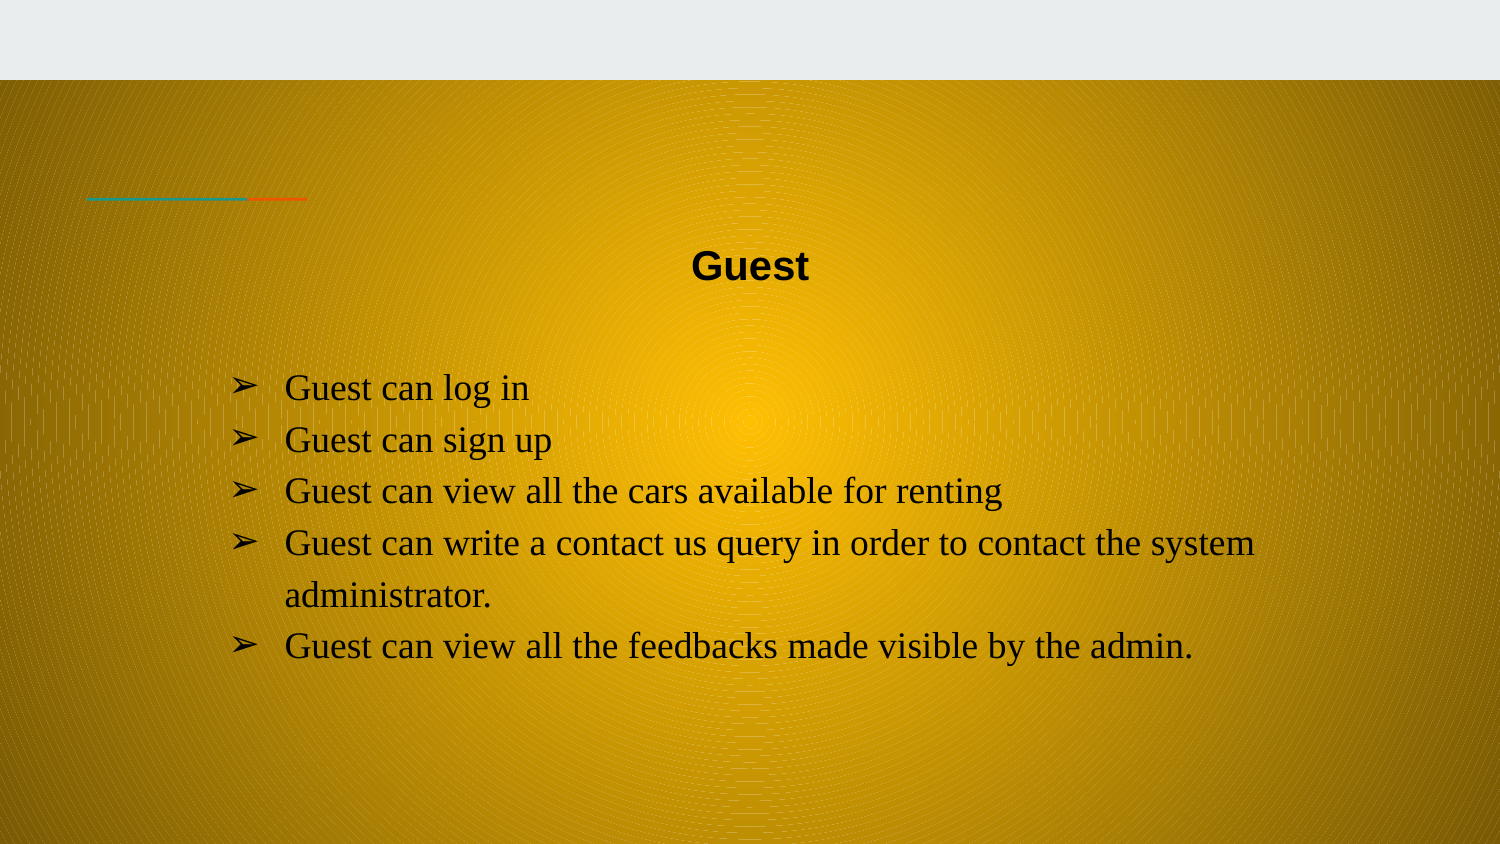

# Guest
Guest can log in
Guest can sign up
Guest can view all the cars available for renting
Guest can write a contact us query in order to contact the system administrator.
Guest can view all the feedbacks made visible by the admin.